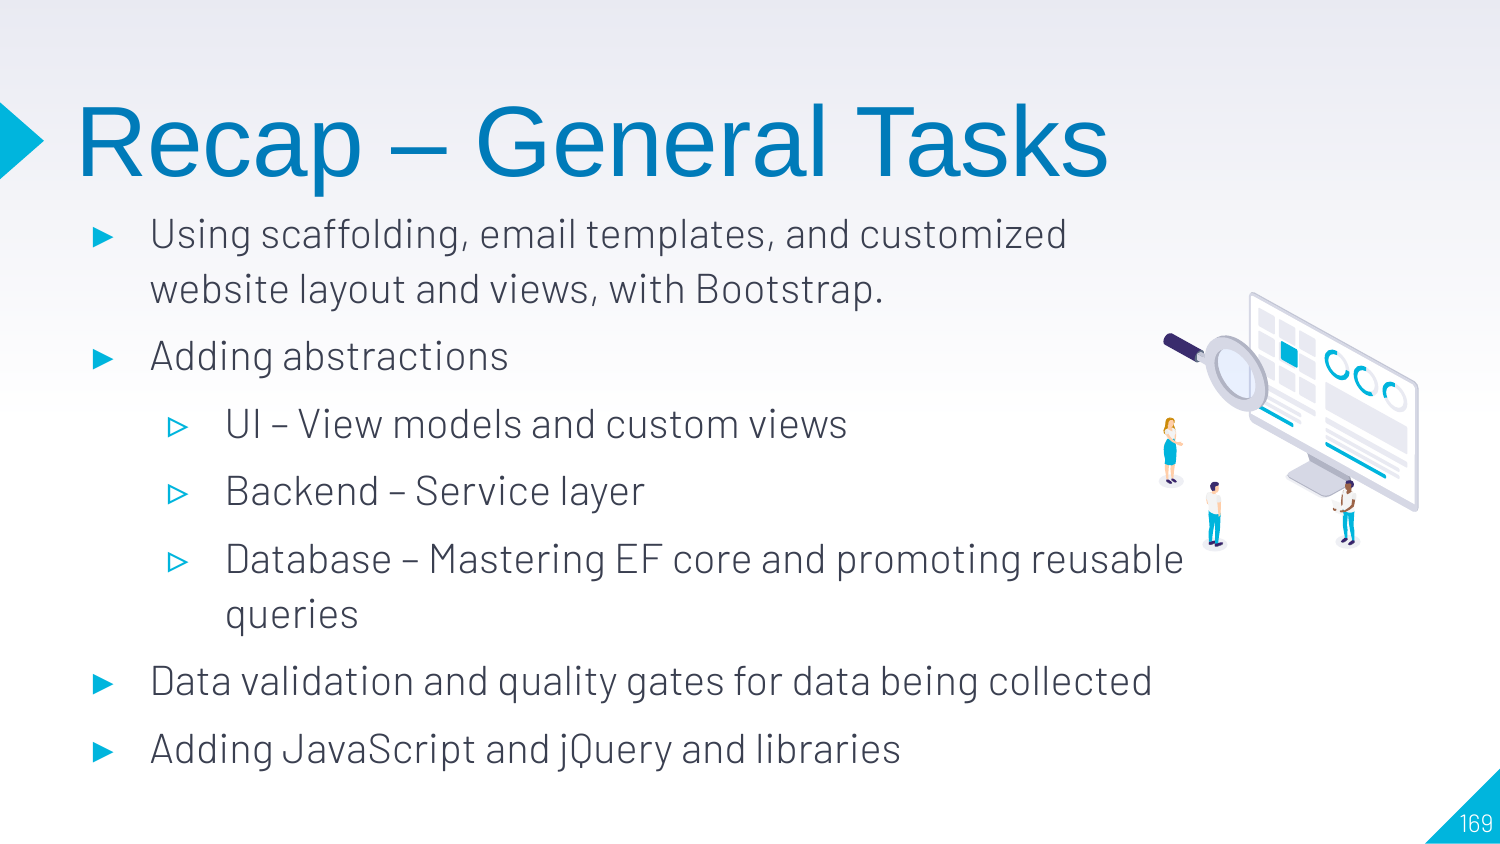

# Recap – General Tasks
Using scaffolding, email templates, and customized website layout and views, with Bootstrap.
Adding abstractions
UI – View models and custom views
Backend – Service layer
Database – Mastering EF core and promoting reusable queries
Data validation and quality gates for data being collected
Adding JavaScript and jQuery and libraries

169